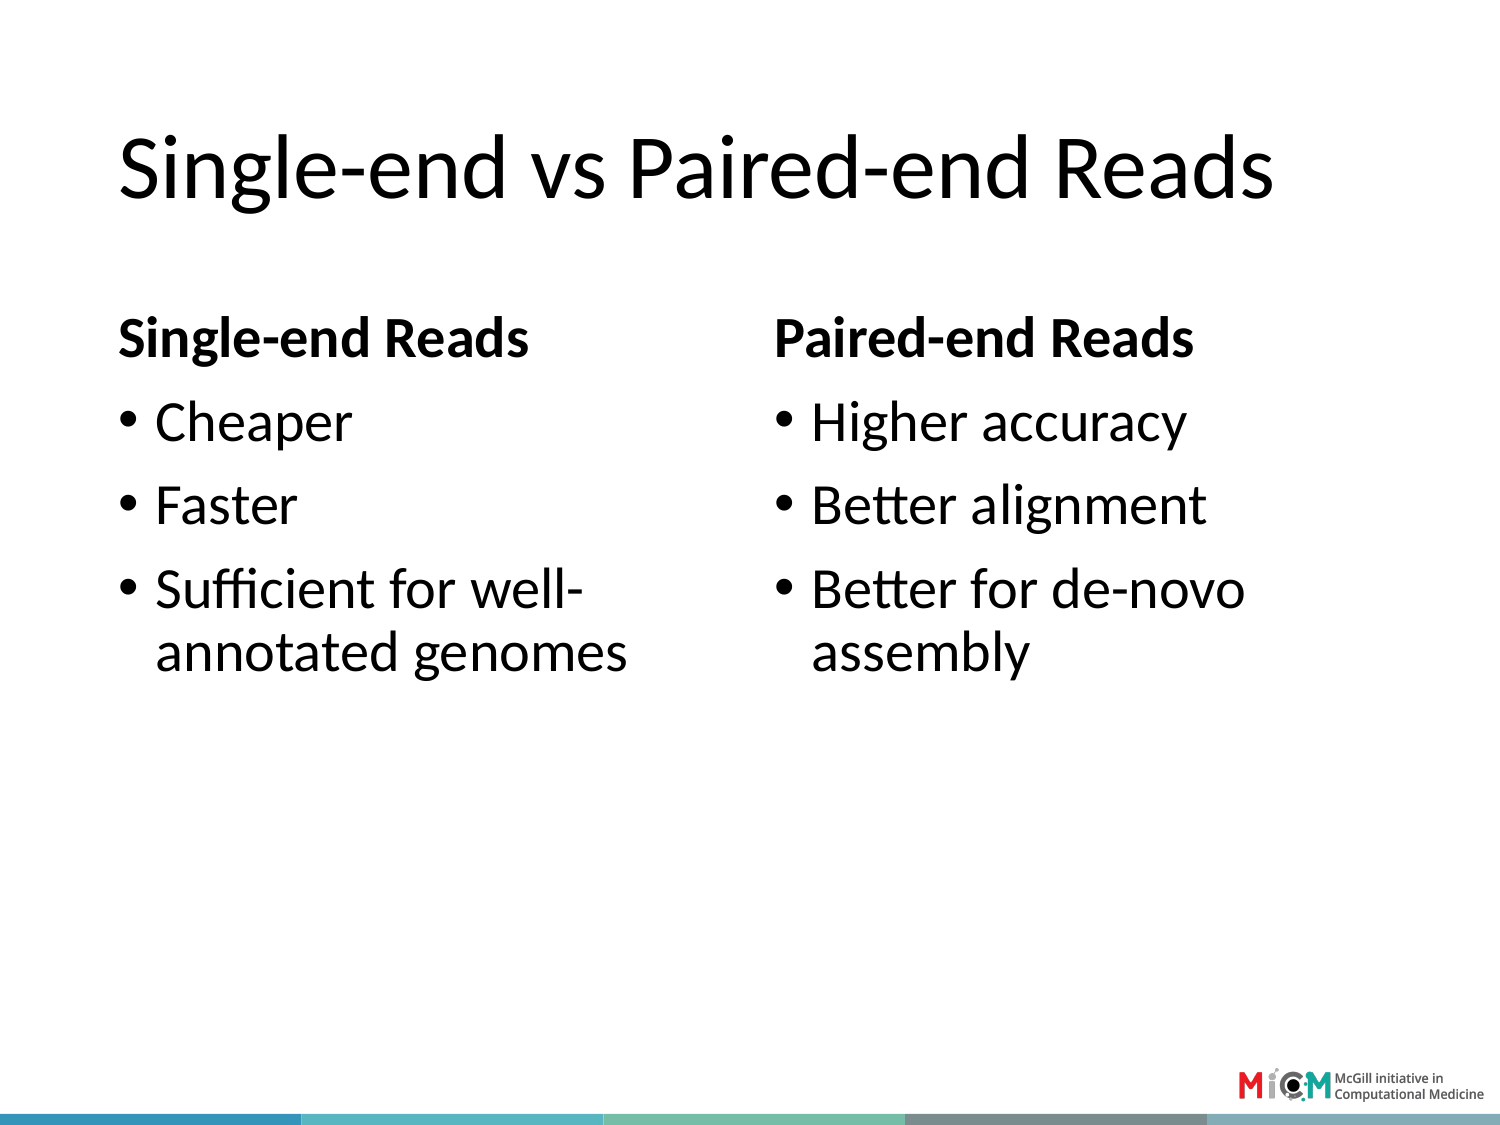

# Single-end vs Paired-end Reads
Single-end Reads
Cheaper
Faster
Sufficient for well-annotated genomes
Paired-end Reads
Higher accuracy
Better alignment
Better for de-novo assembly